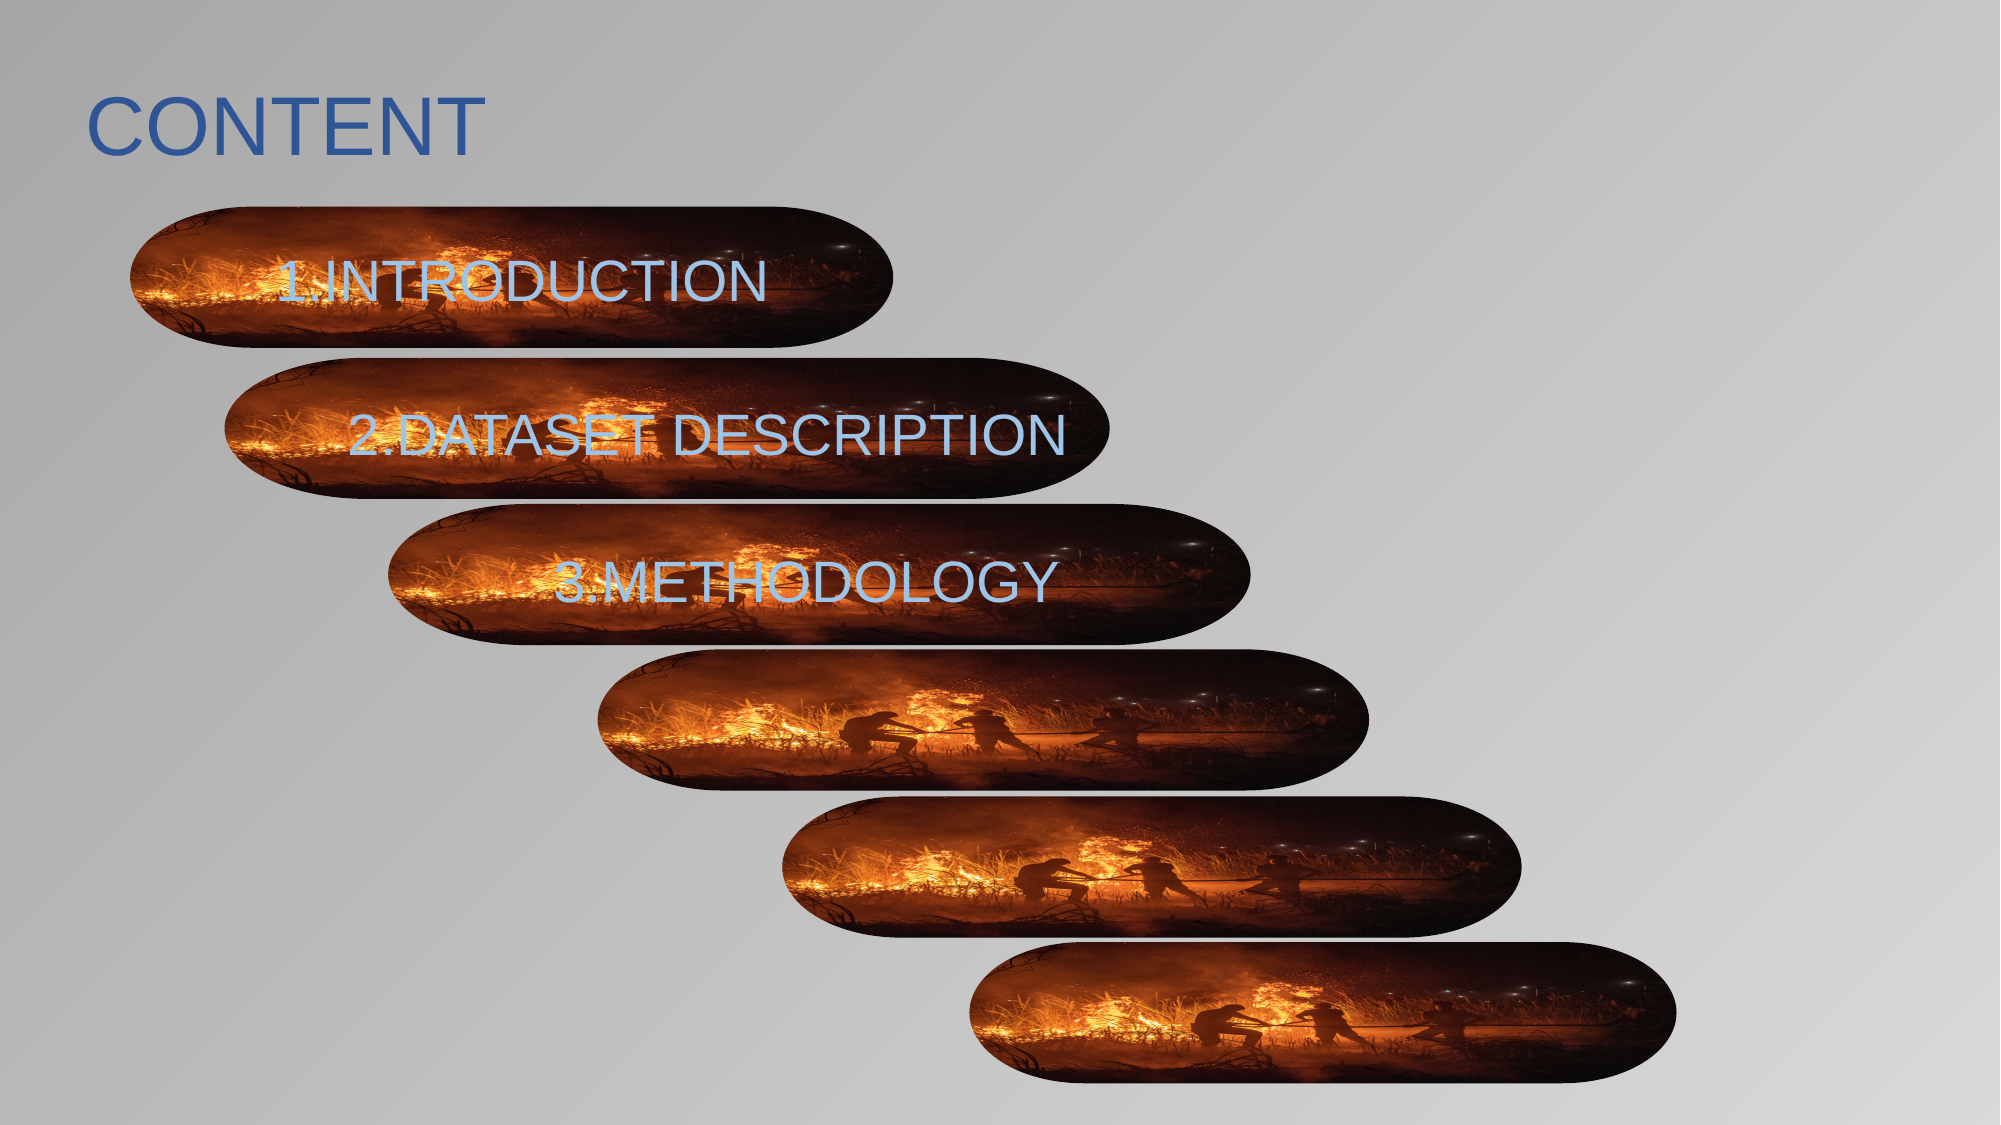

CONTENT

1.INTRODUCTION
2.DATASET DESCRIPTION
4.MODEL PERFORMANCE
3.METHODOLOGY
5.CONCLUSION
6.SUGGESTIONS